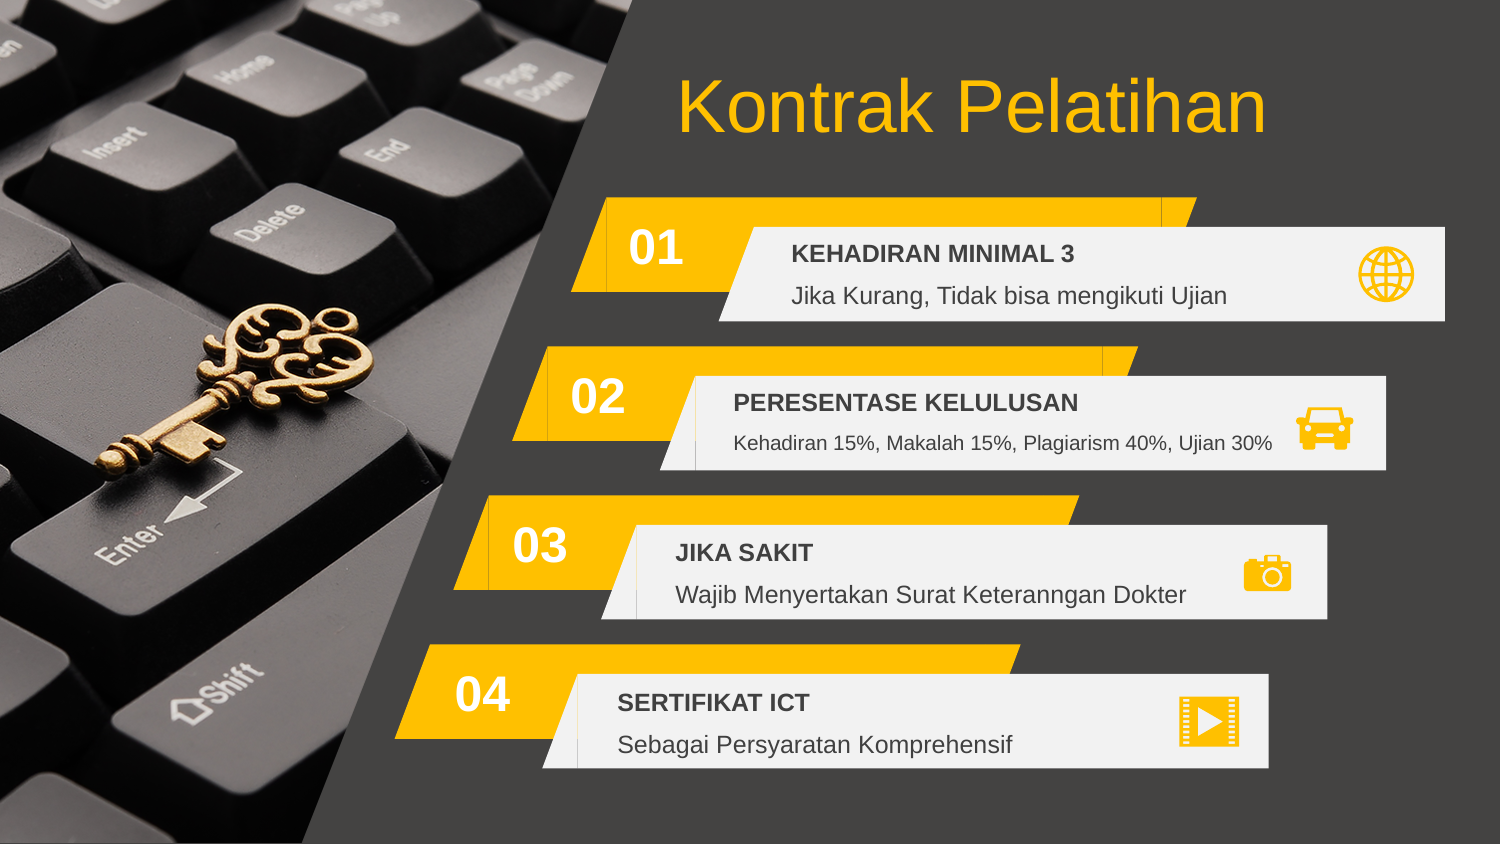

Kontrak Pelatihan

01
KEHADIRAN MINIMAL 3
Jika Kurang, Tidak bisa mengikuti Ujian

02
PERESENTASE KELULUSAN
Kehadiran 15%, Makalah 15%, Plagiarism 40%, Ujian 30%

03
JIKA SAKIT
Wajib Menyertakan Surat Keteranngan Dokter

04
SERTIFIKAT ICT
Sebagai Persyaratan Komprehensif